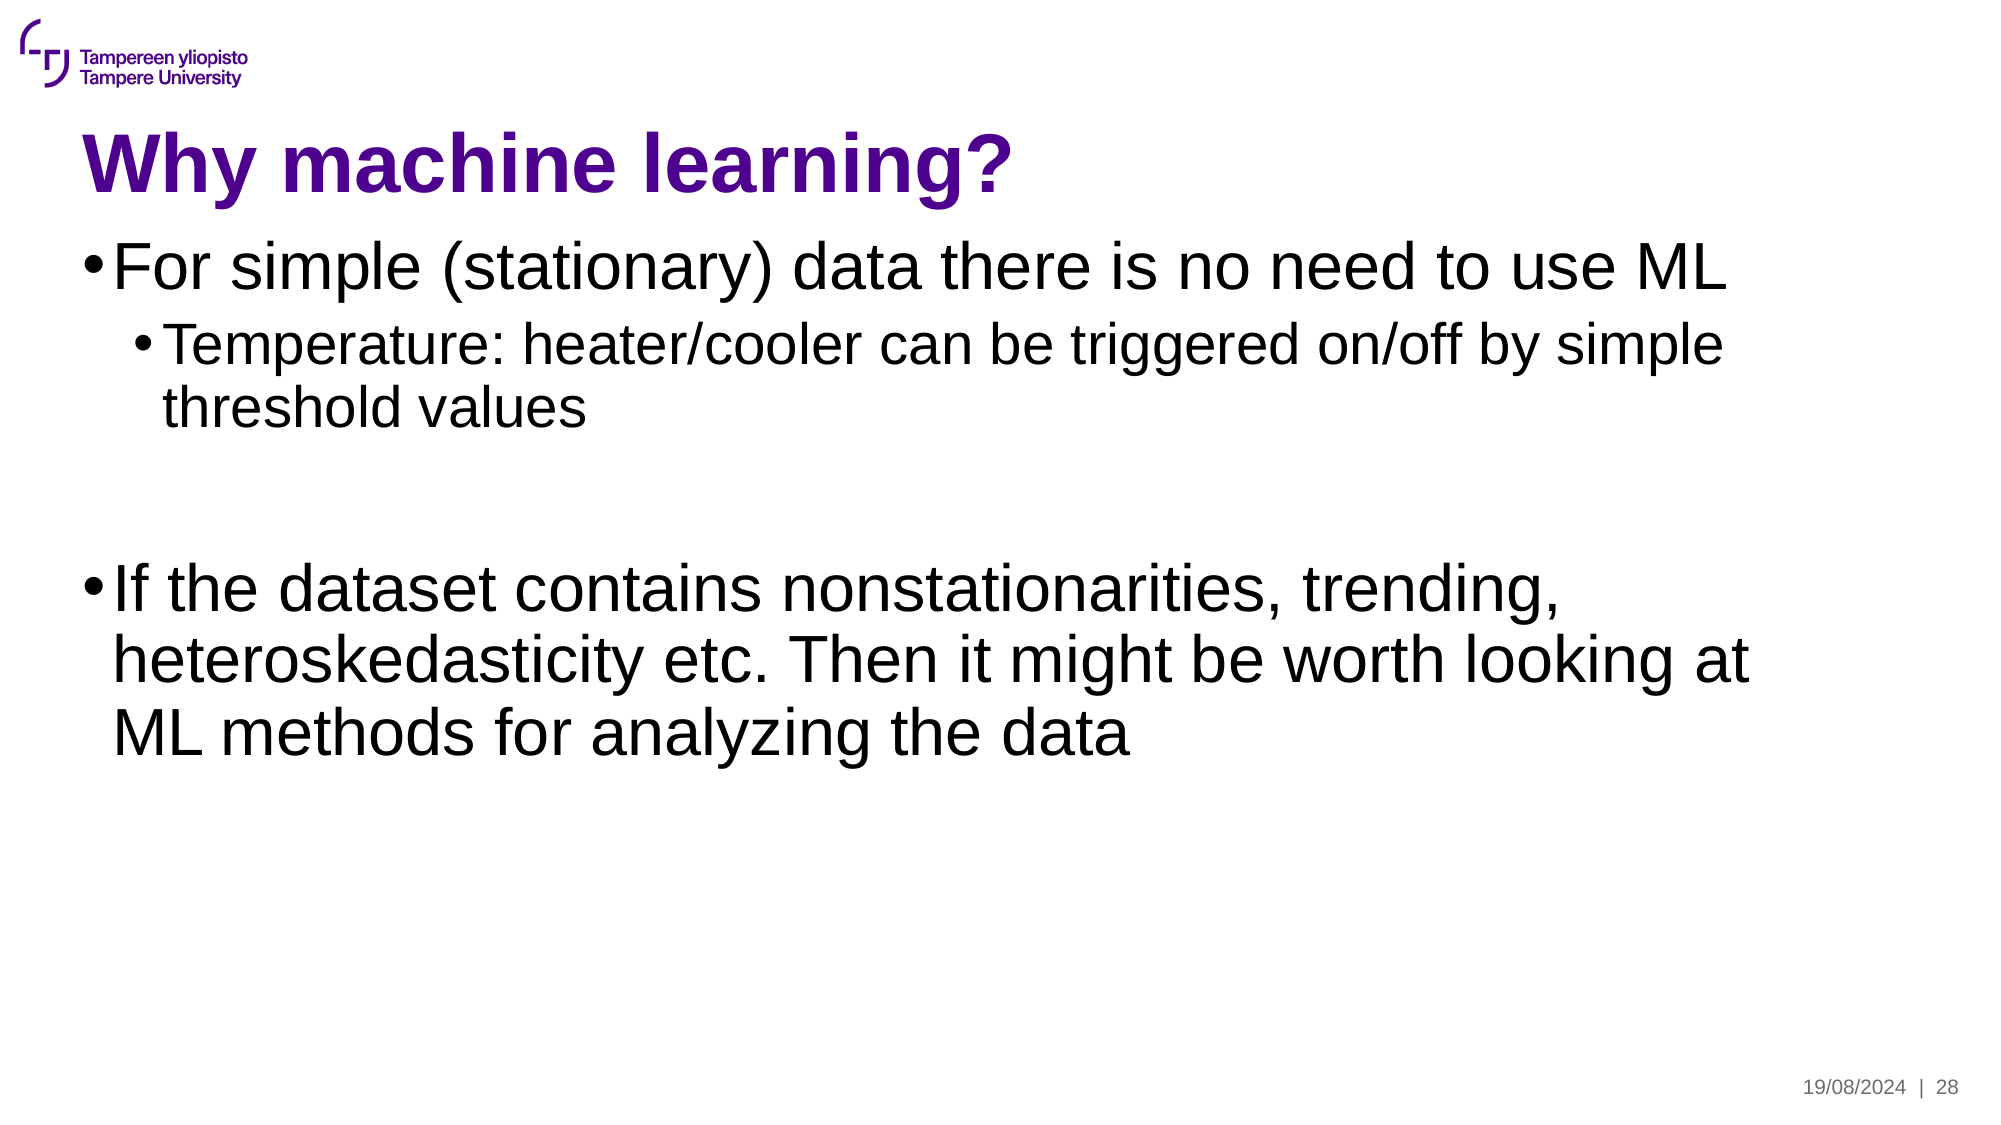

# Why machine learning?
For simple (stationary) data there is no need to use ML
Temperature: heater/cooler can be triggered on/off by simple threshold values

If the dataset contains nonstationarities, trending, heteroskedasticity etc. Then it might be worth looking at ML methods for analyzing the data

19/08/2024
|  28